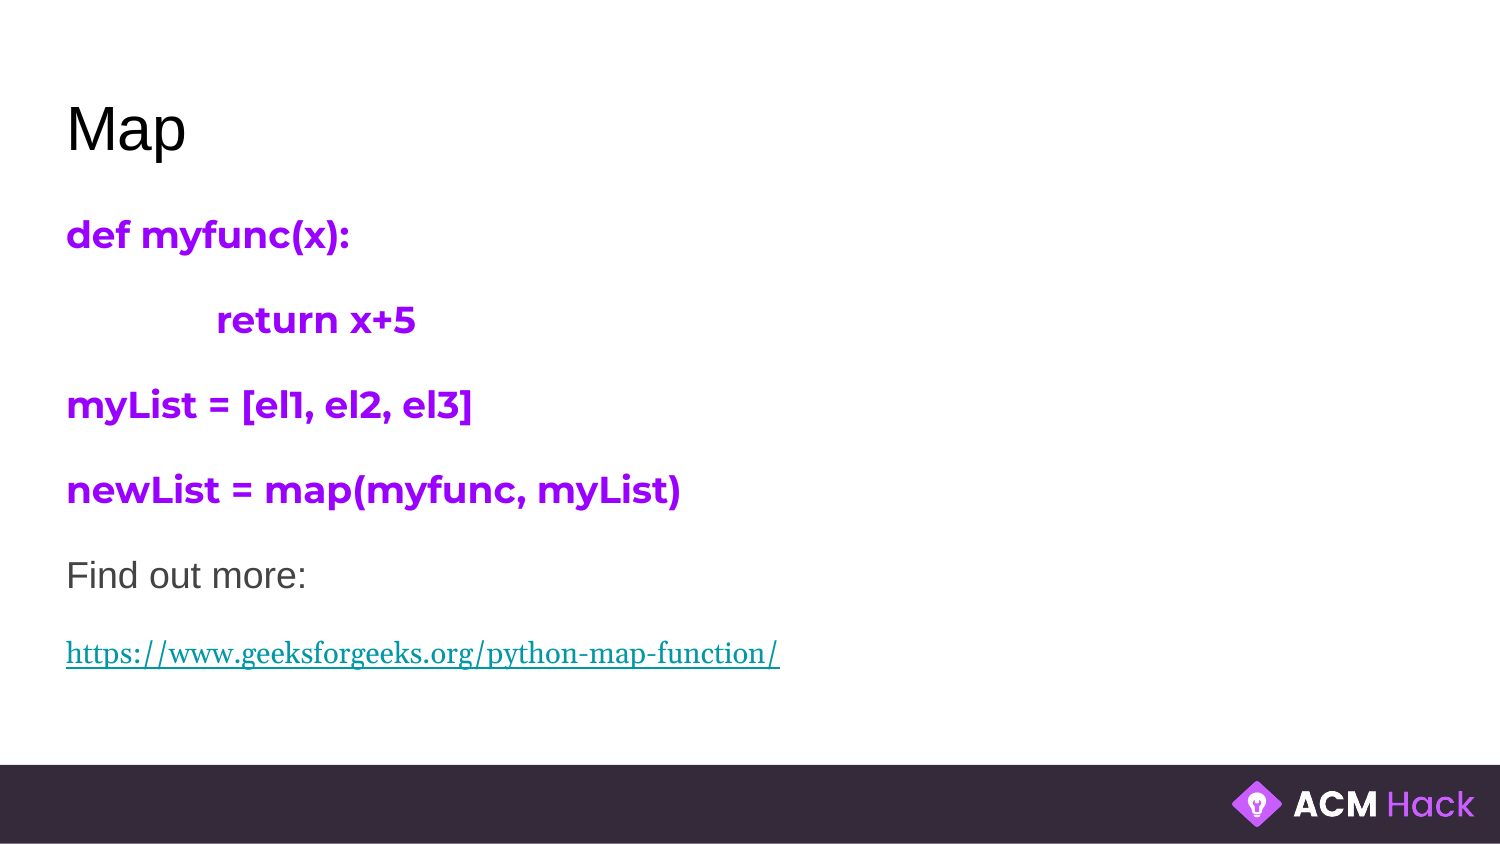

# Map
def myfunc(x):
	return x+5
myList = [el1, el2, el3]
newList = map(myfunc, myList)
Find out more:
https://www.geeksforgeeks.org/python-map-function/